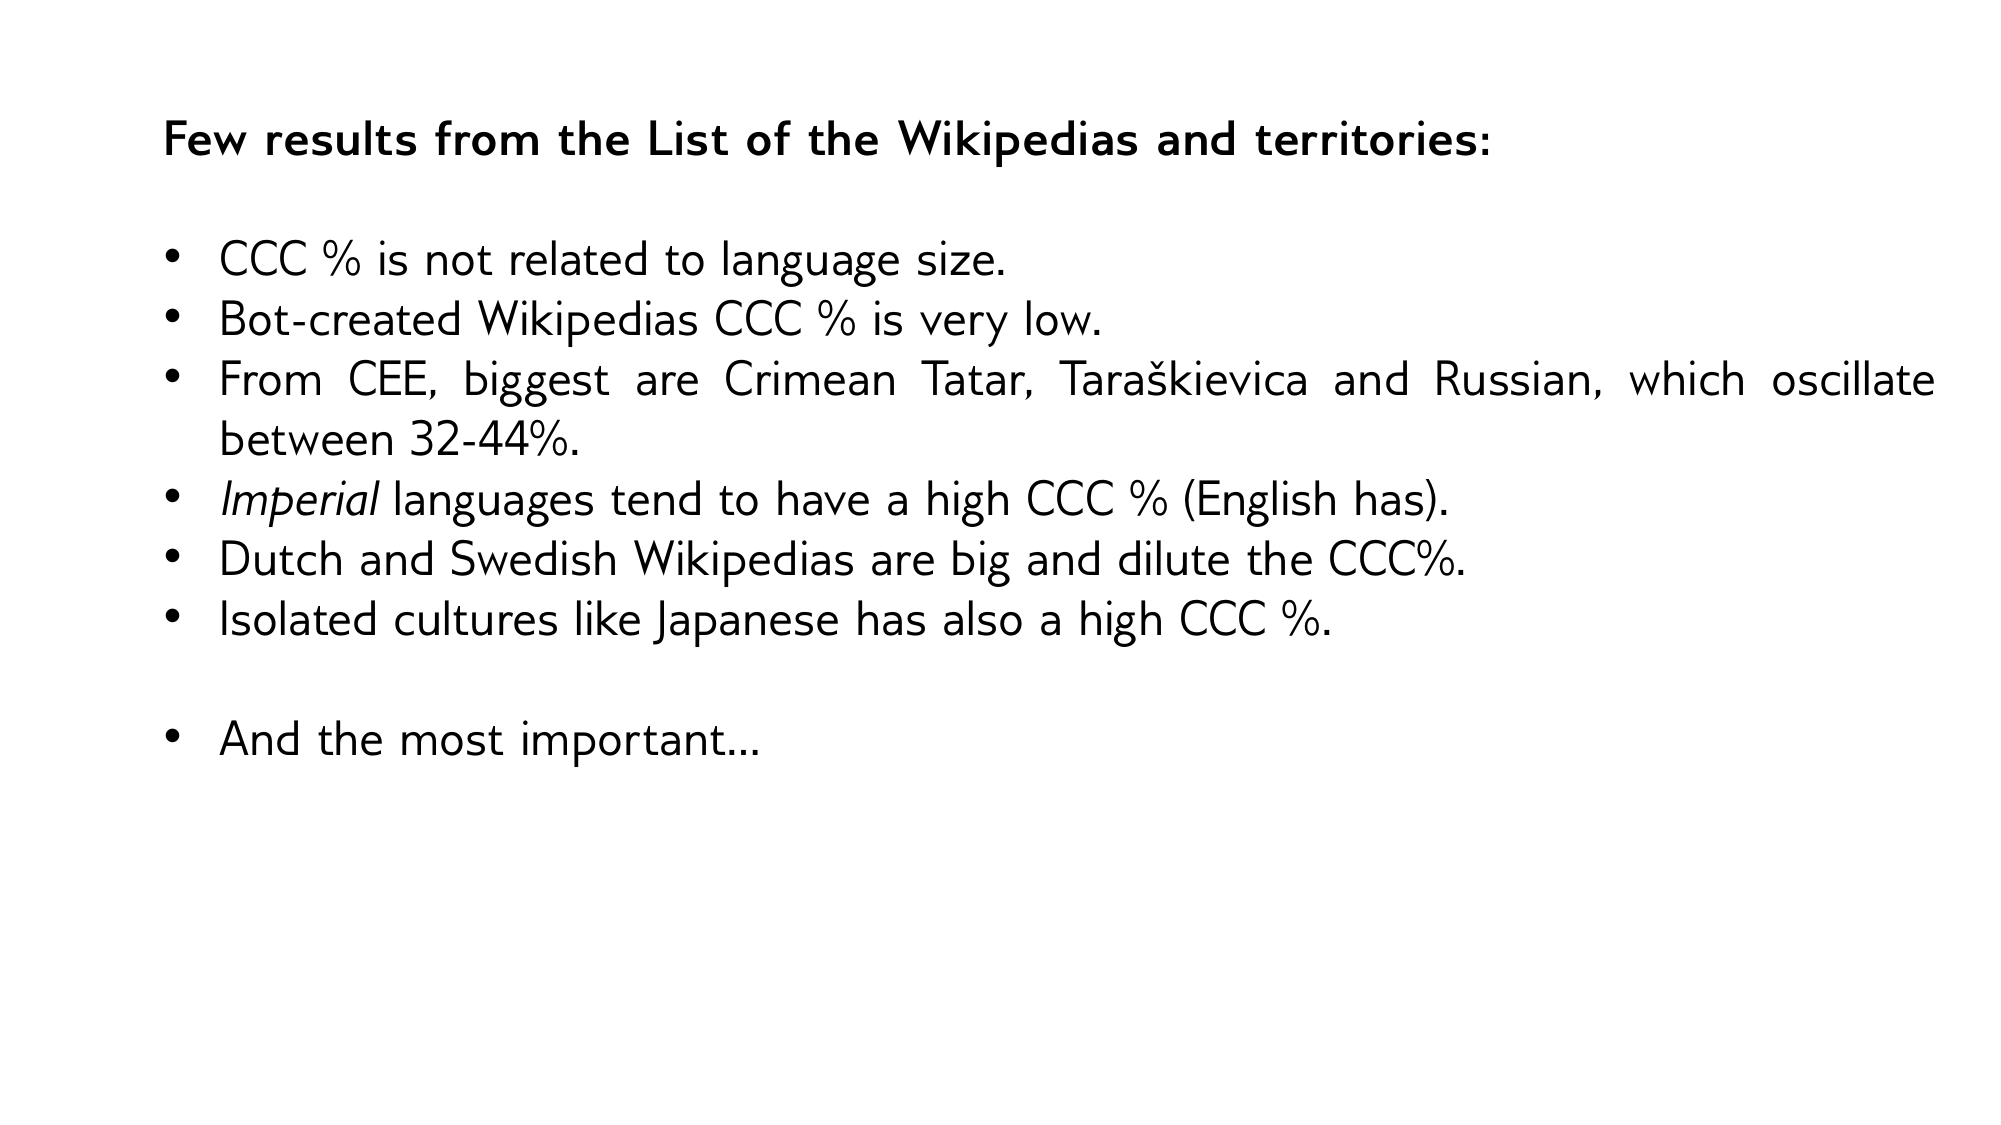

Few results from the List of the Wikipedias and territories:

CCC % is not related to language size.
Bot-created Wikipedias CCC % is very low.
From CEE, biggest are Crimean Tatar, Taraškievica and Russian, which oscillate between 32-44%.
Imperial languages tend to have a high CCC % (English has).
Dutch and Swedish Wikipedias are big and dilute the CCC%.
Isolated cultures like Japanese has also a high CCC %.

And the most important…